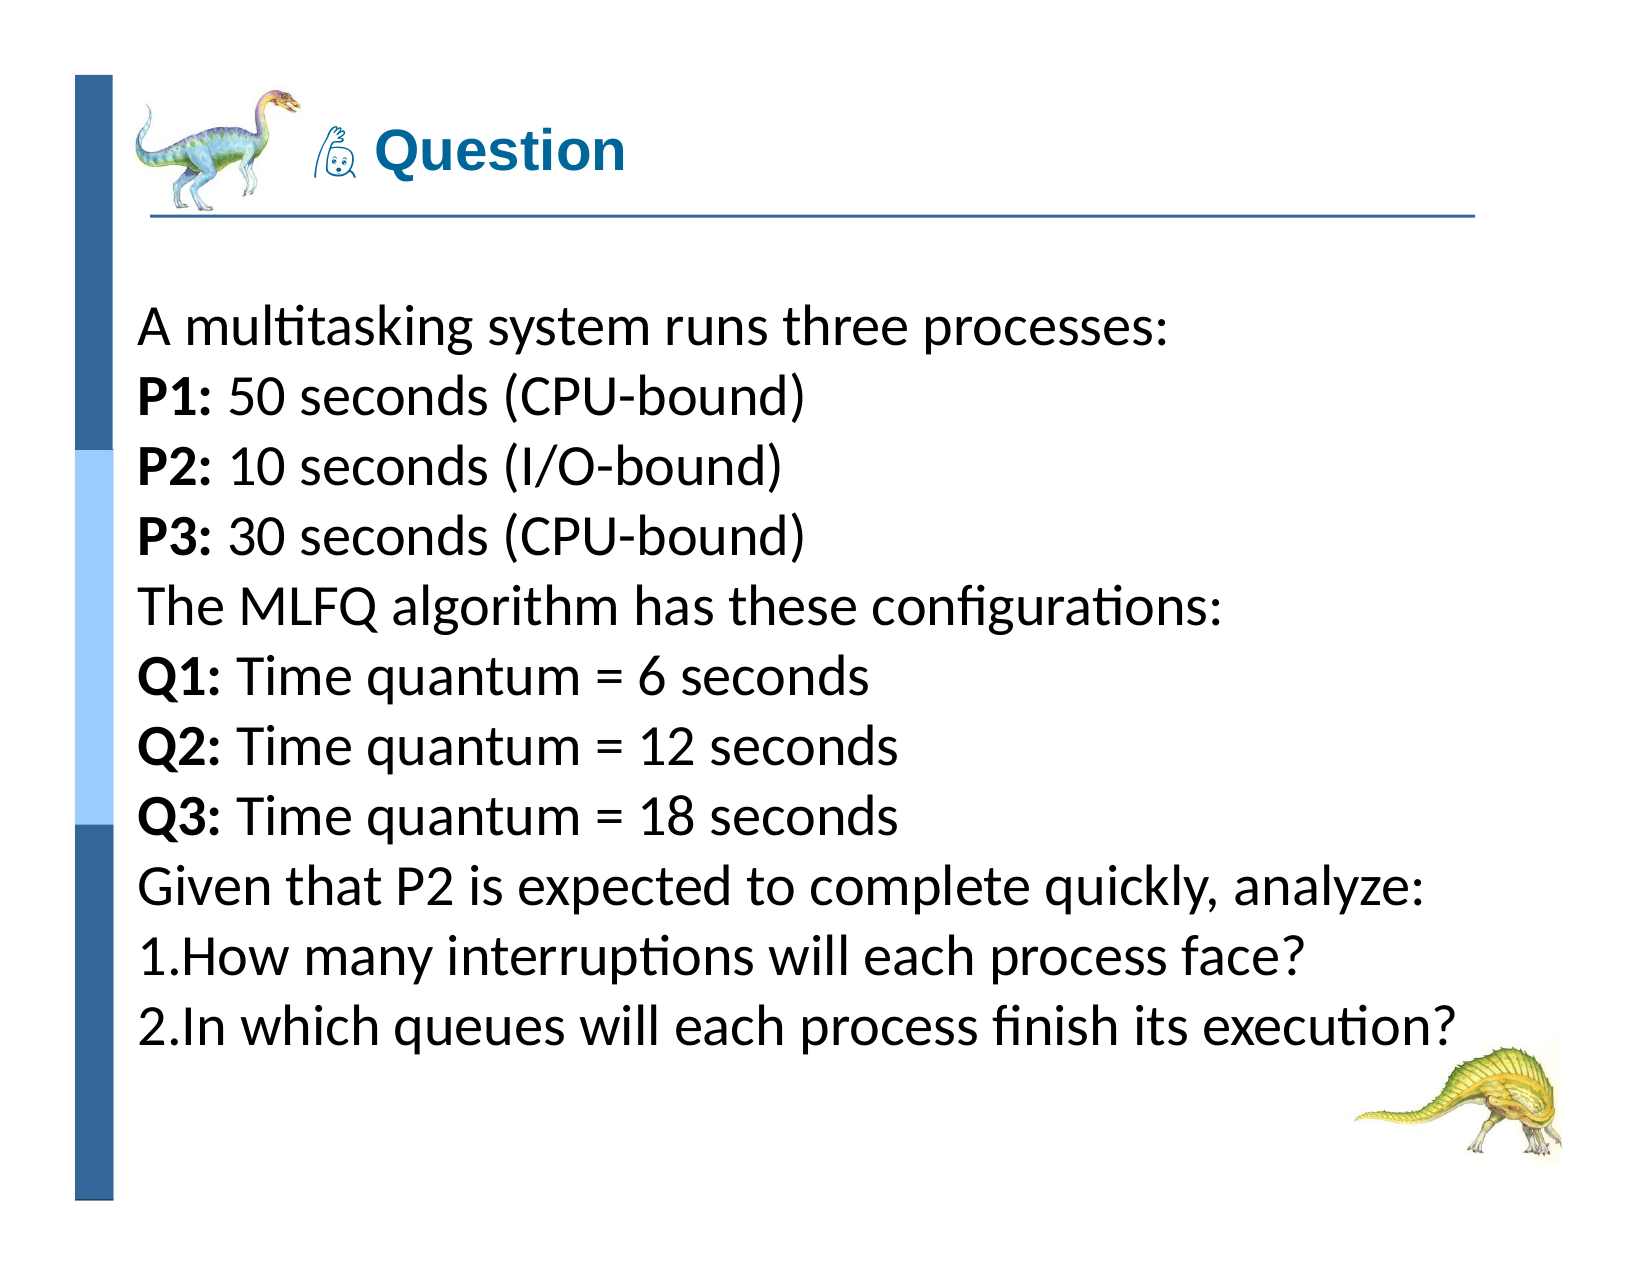

# 🙋 Question
A multitasking system runs three processes:
P1: 50 seconds (CPU-bound)
P2: 10 seconds (I/O-bound)
P3: 30 seconds (CPU-bound)
The MLFQ algorithm has these configurations:
Q1: Time quantum = 6 seconds
Q2: Time quantum = 12 seconds
Q3: Time quantum = 18 seconds
Given that P2 is expected to complete quickly, analyze:
How many interruptions will each process face?
In which queues will each process finish its execution?